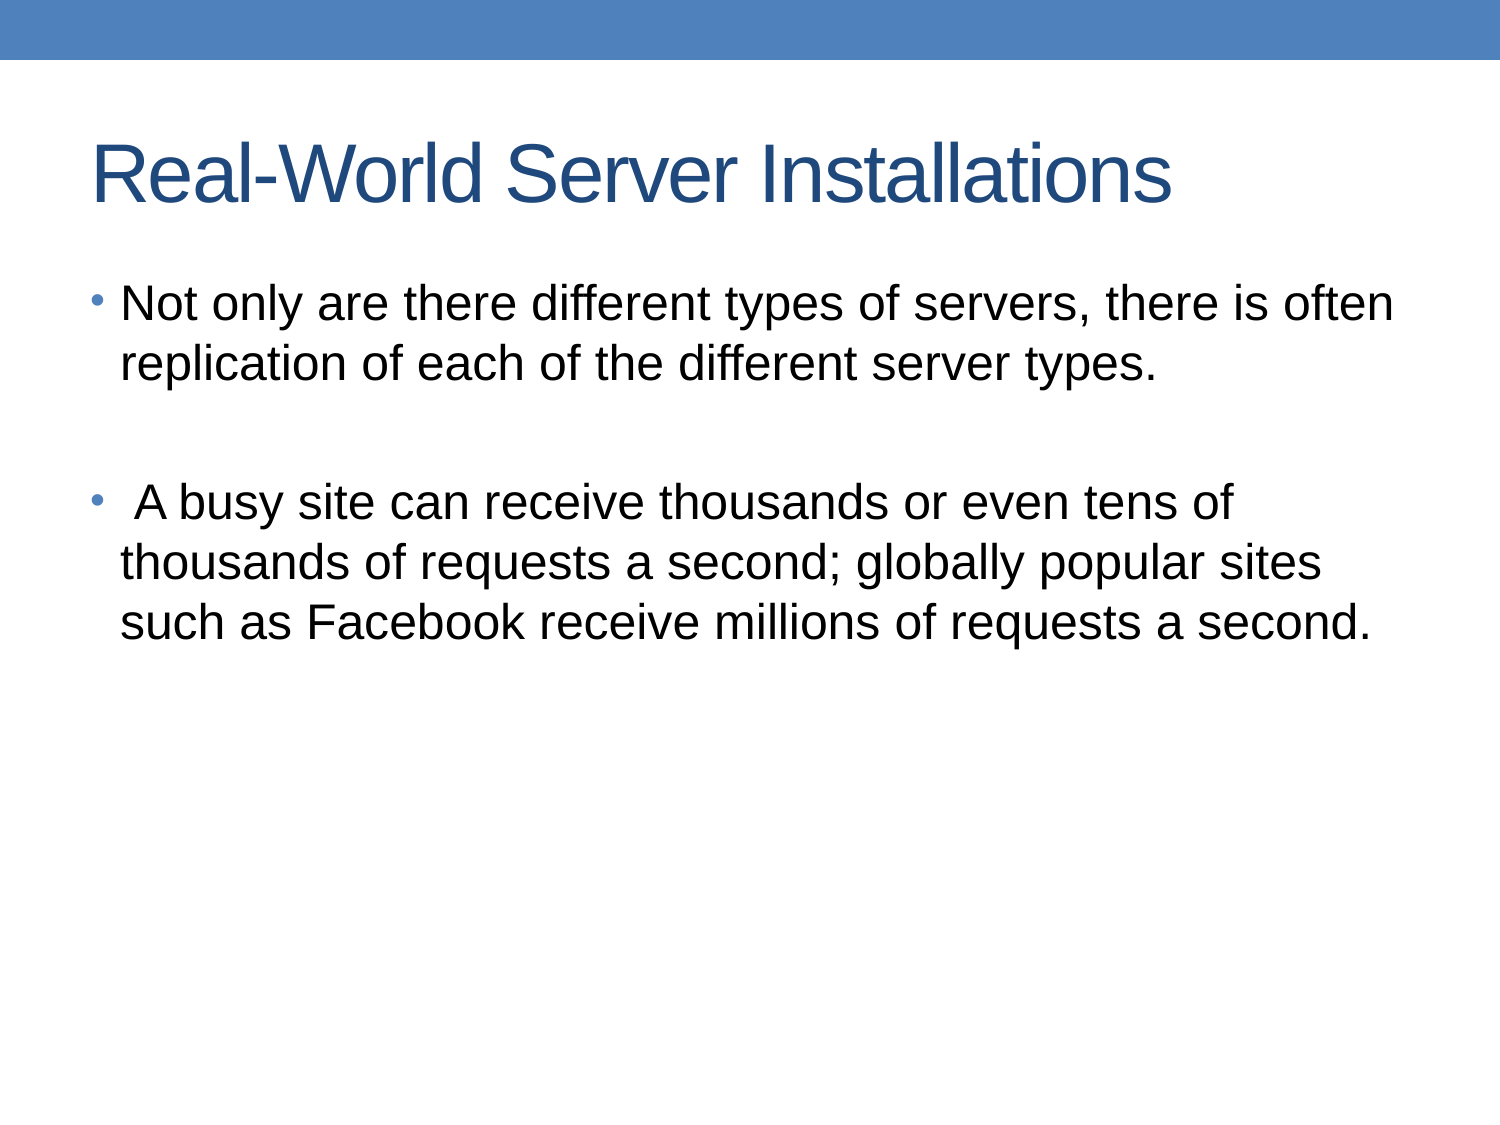

# Real-World Server Installations
Not only are there different types of servers, there is often replication of each of the different server types.

 A busy site can receive thousands or even tens of thousands of requests a second; globally popular sites such as Facebook receive millions of requests a second.